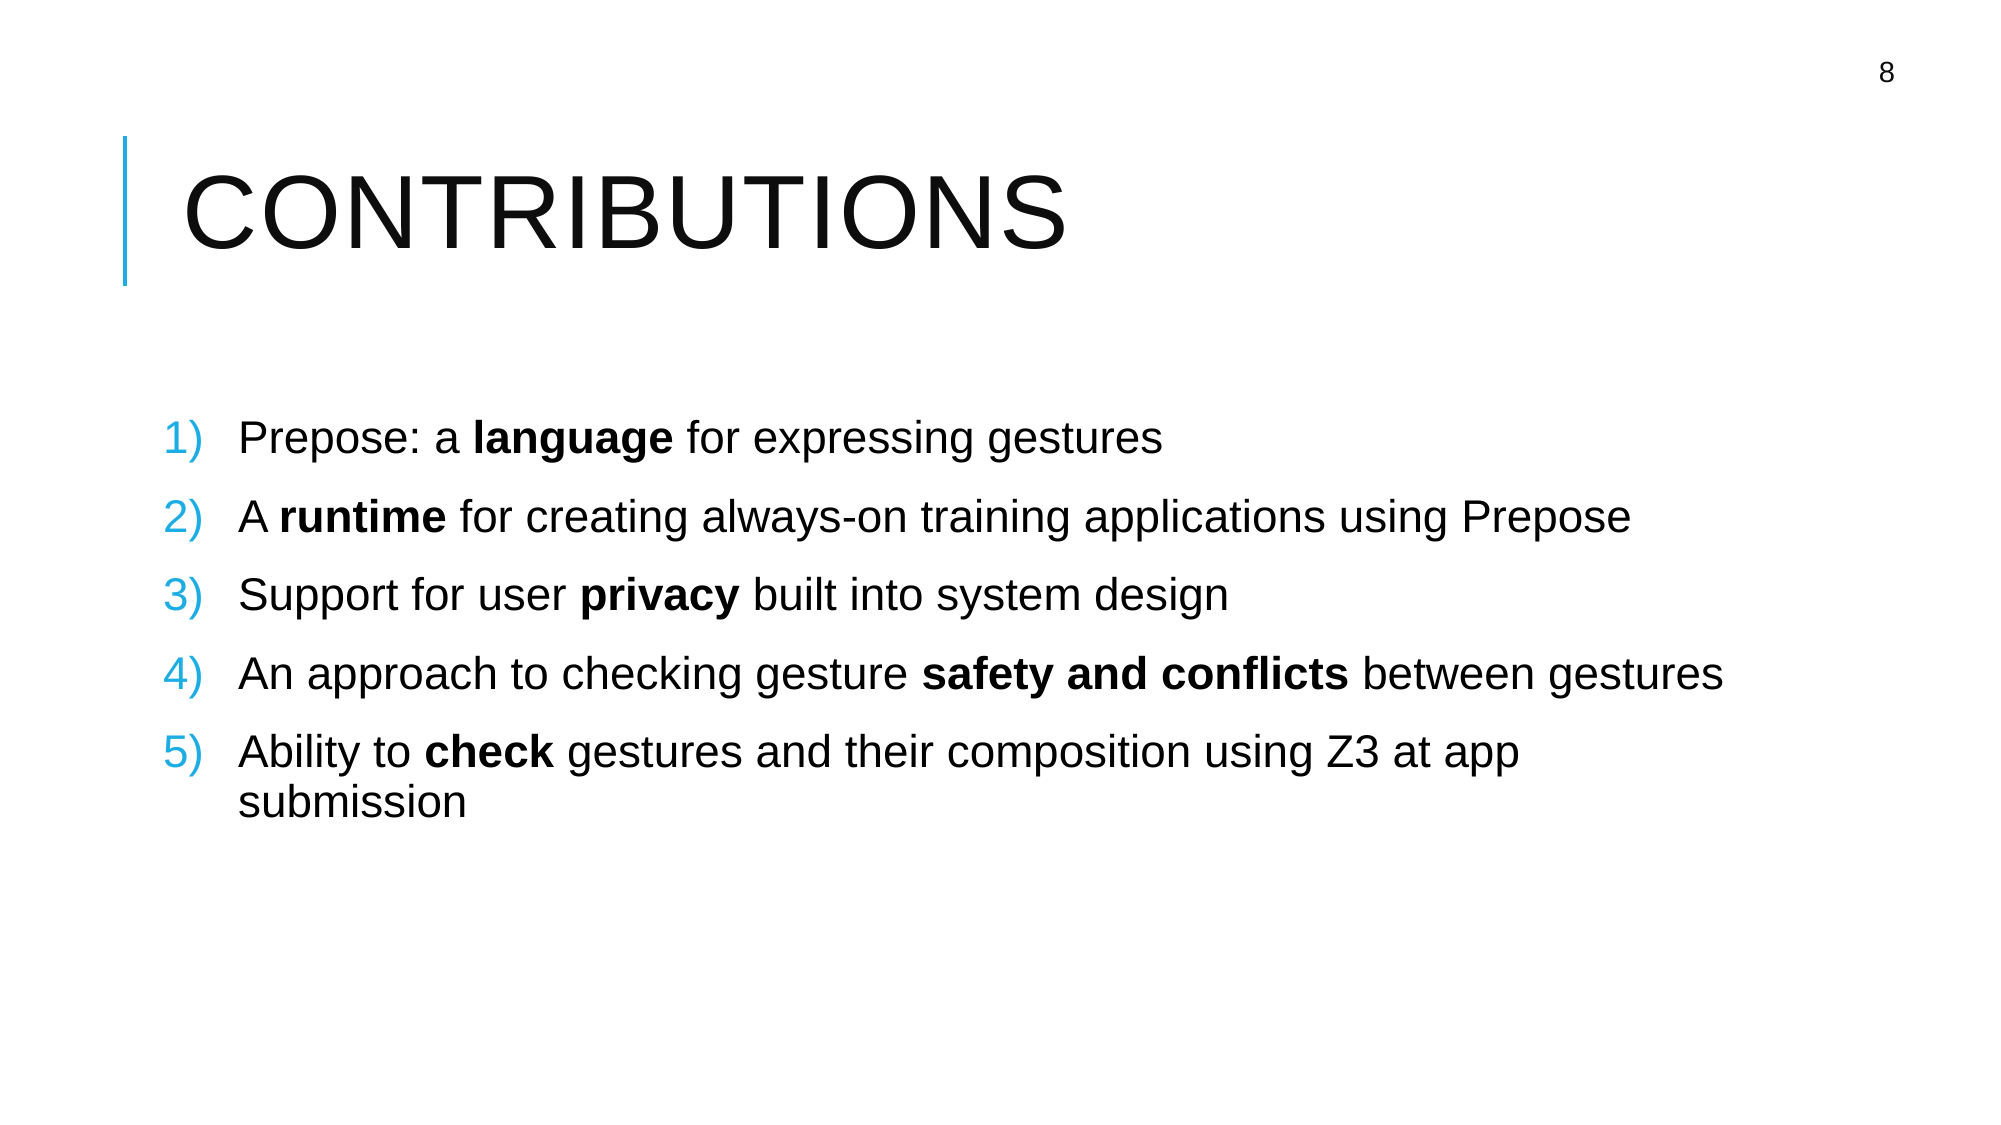

8
# Contributions
Prepose: a language for expressing gestures
A runtime for creating always-on training applications using Prepose
Support for user privacy built into system design
An approach to checking gesture safety and conflicts between gestures
Ability to check gestures and their composition using Z3 at app submission